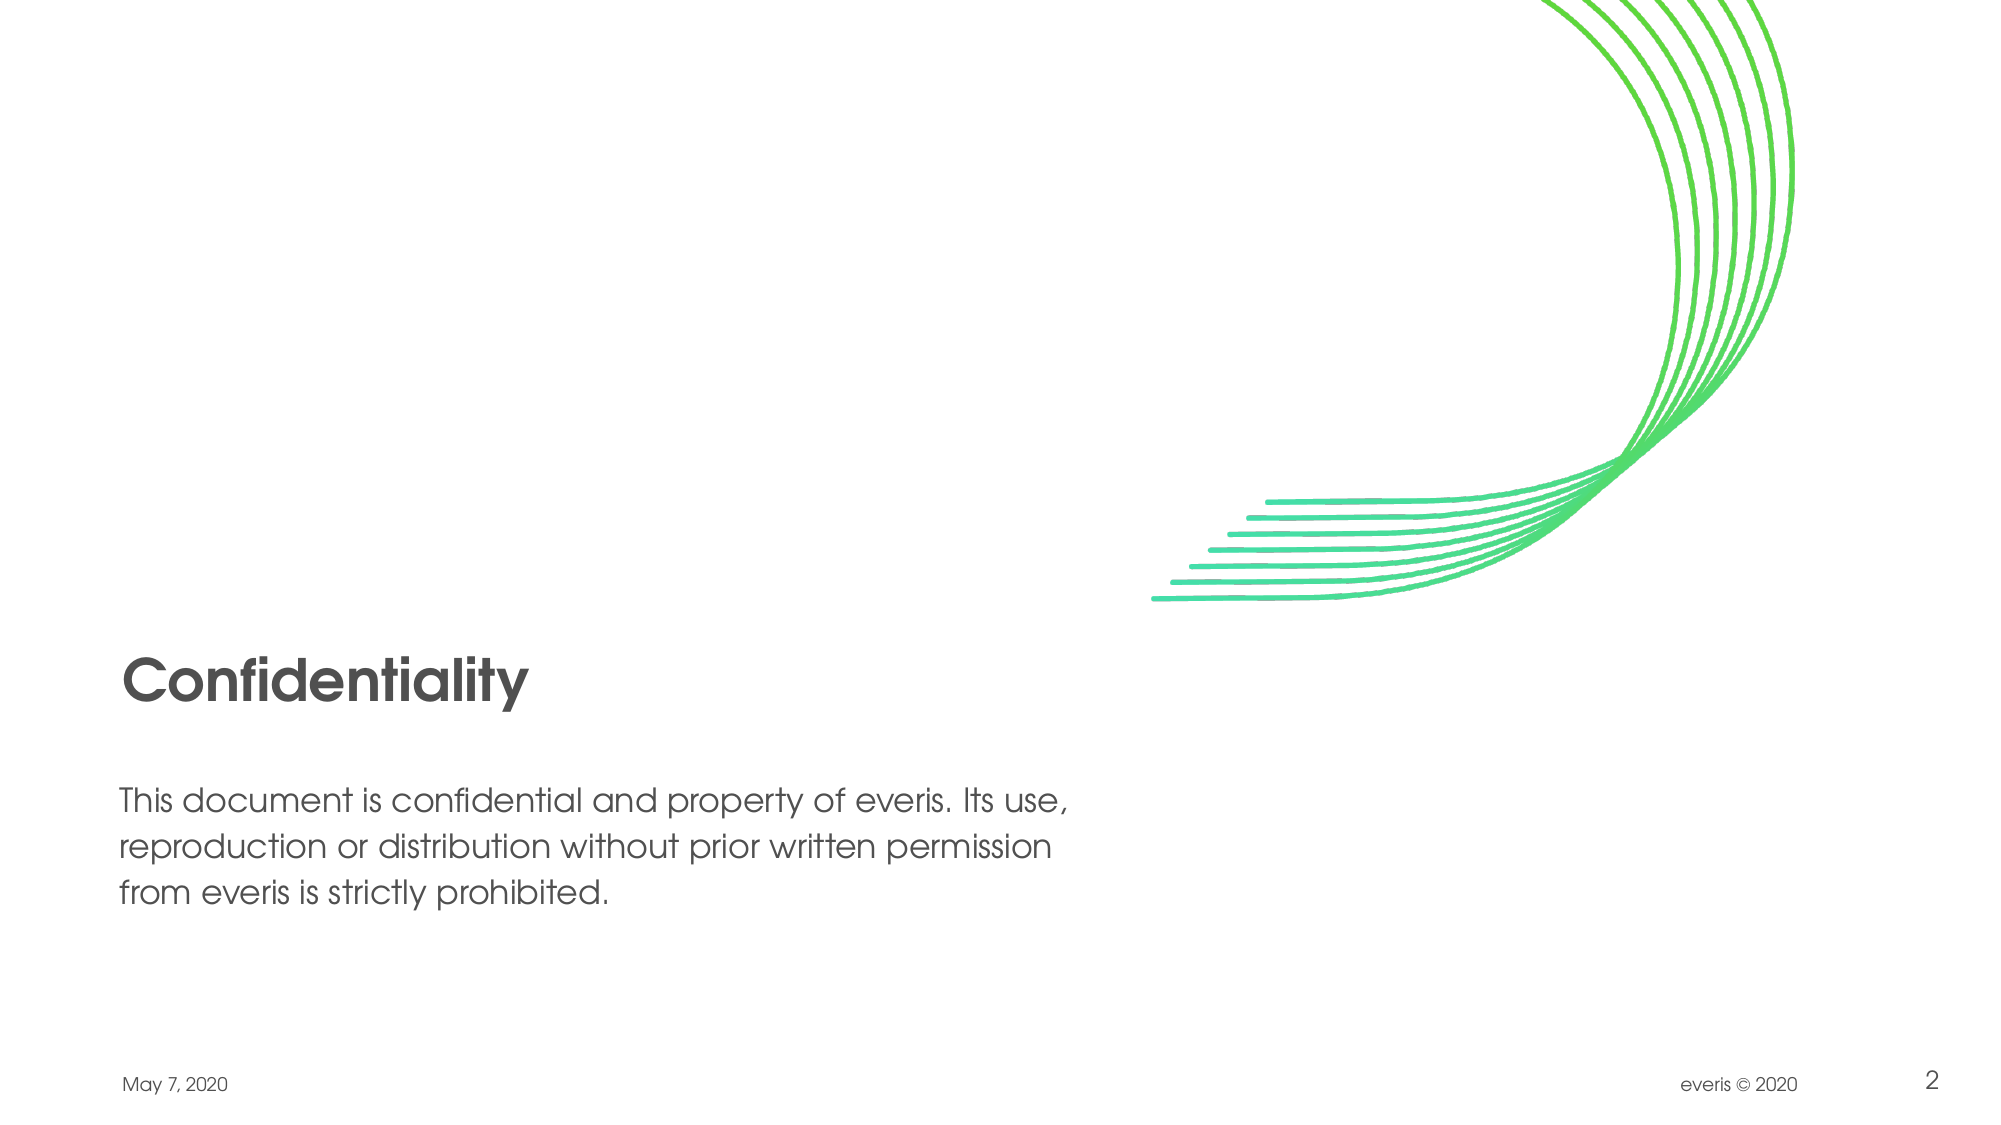

May 7, 2020
everis © 2020
2